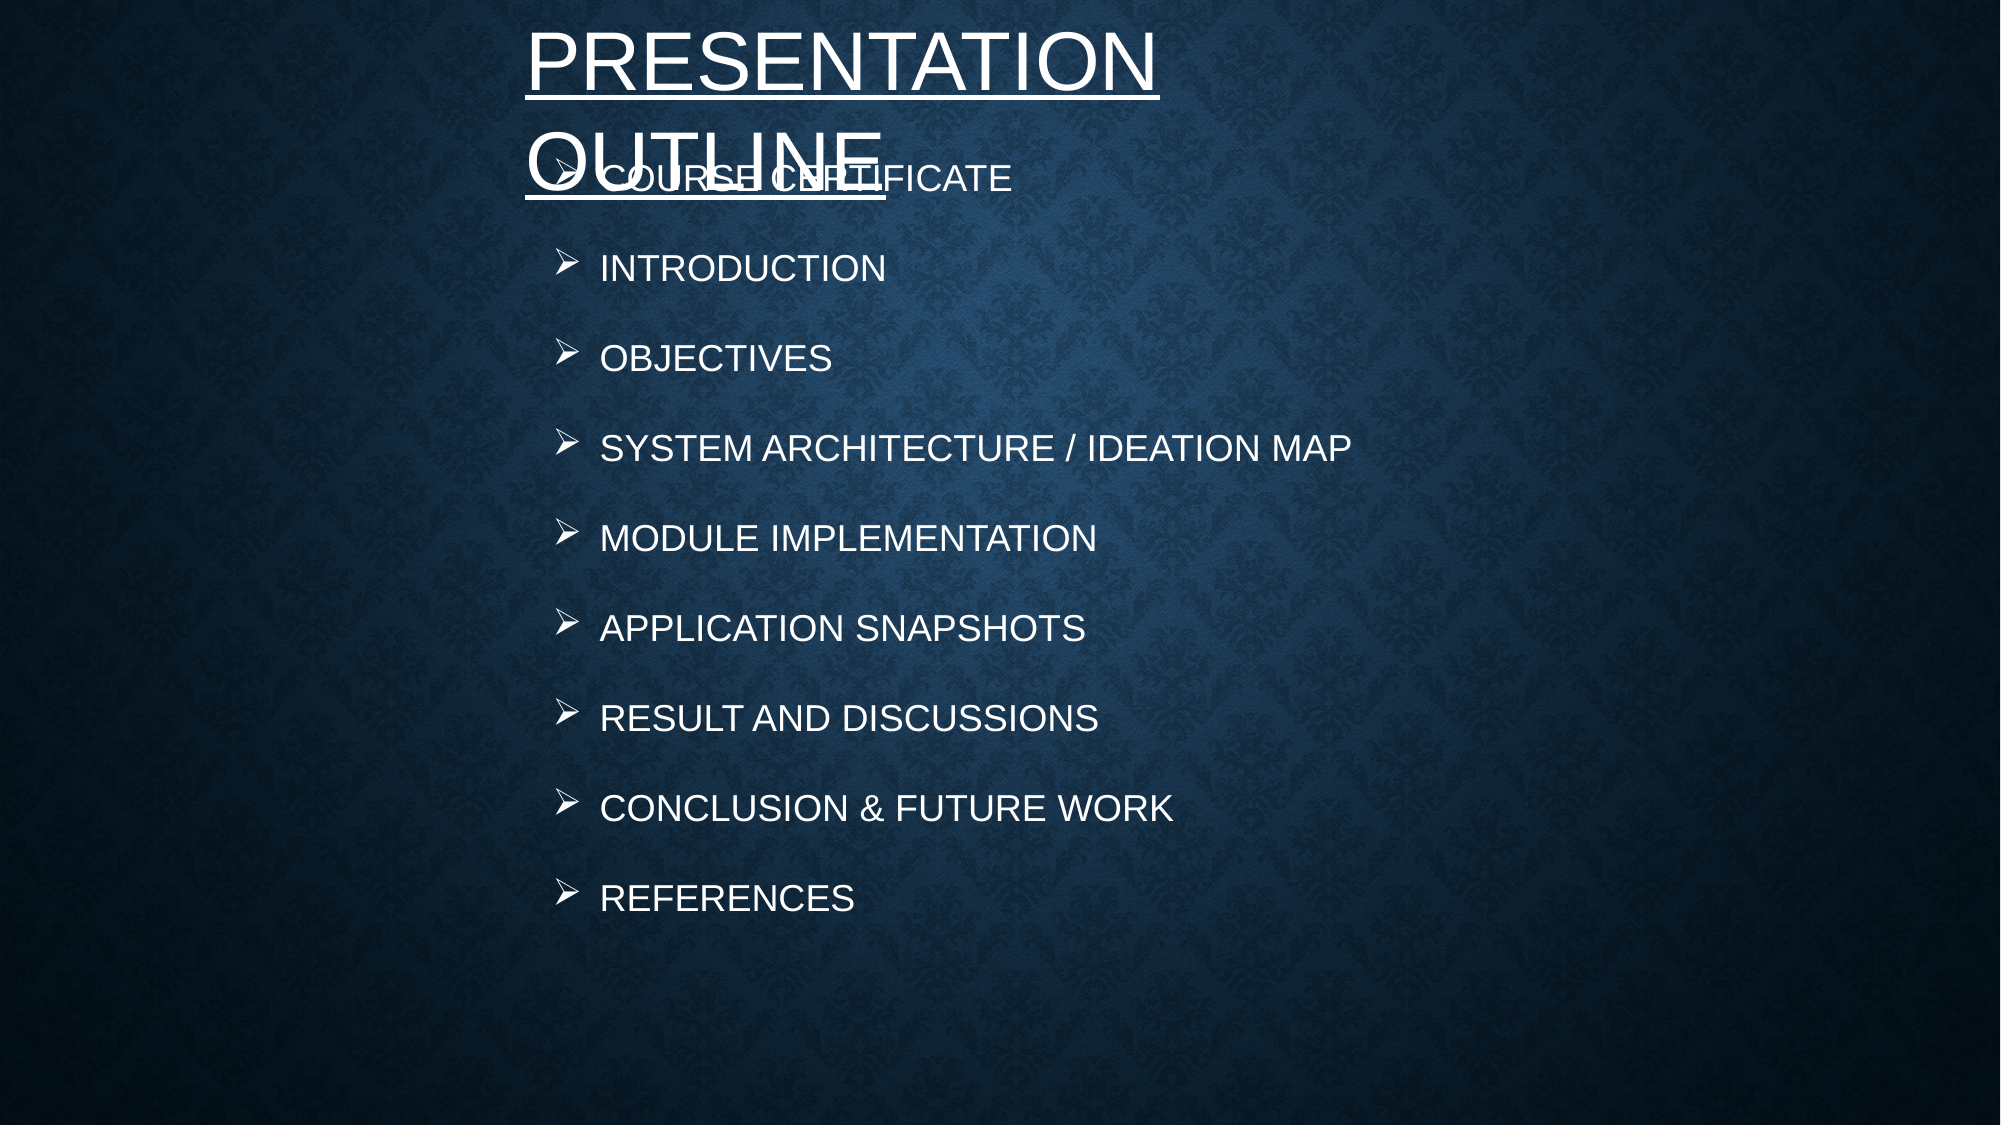

PRESENTATION OUTLINE
COURSE CERTIFICATE

INTRODUCTION

OBJECTIVES

SYSTEM ARCHITECTURE / IDEATION MAP

MODULE IMPLEMENTATION

APPLICATION SNAPSHOTS

RESULT AND DISCUSSIONS

CONCLUSION & FUTURE WORK

REFERENCES